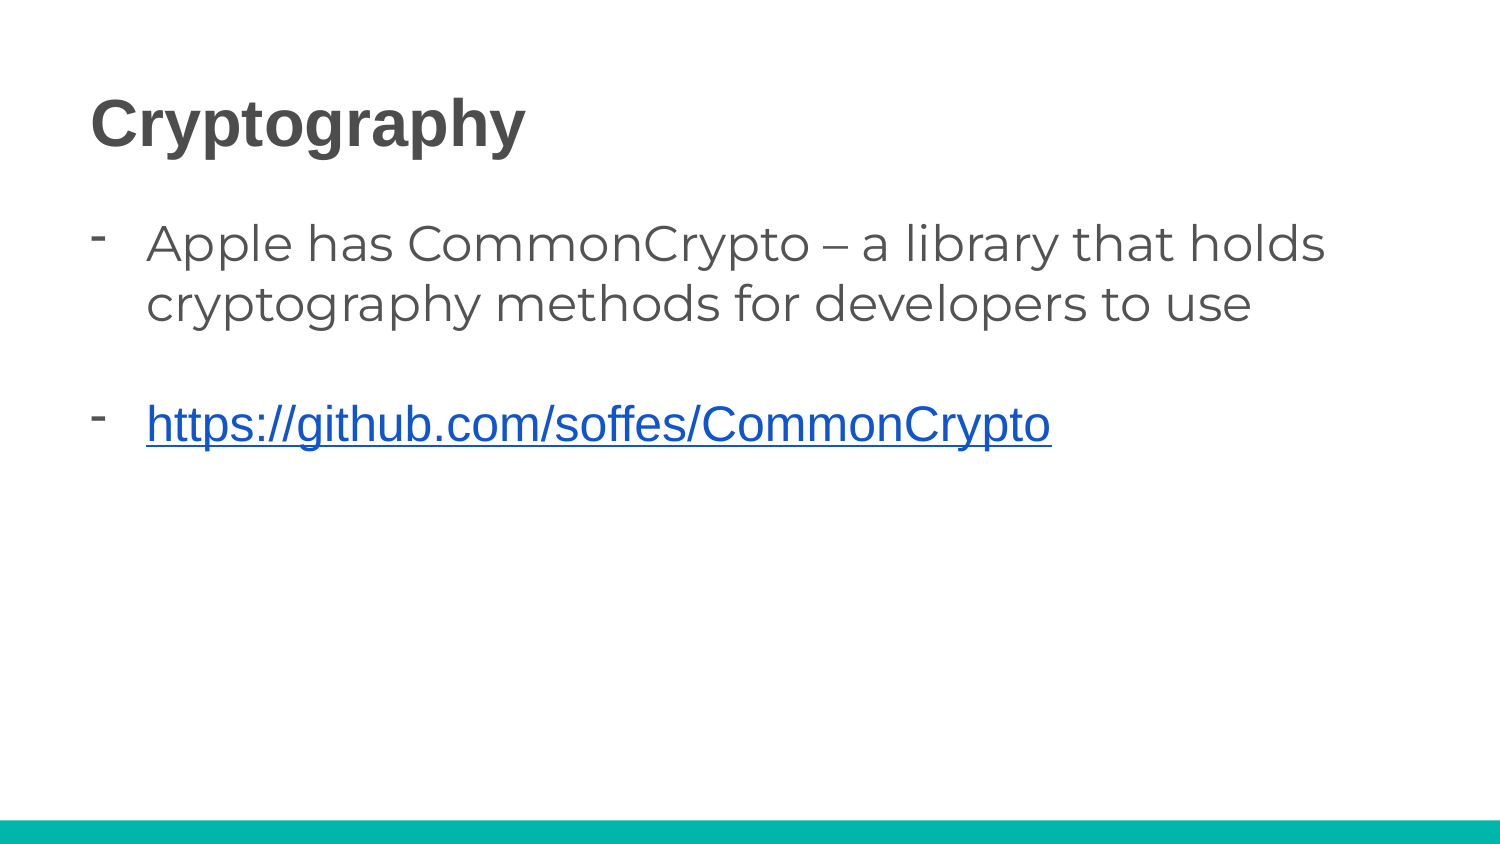

# Cryptography
Apple has CommonCrypto – a library that holds cryptography methods for developers to use

https://github.com/soffes/CommonCrypto